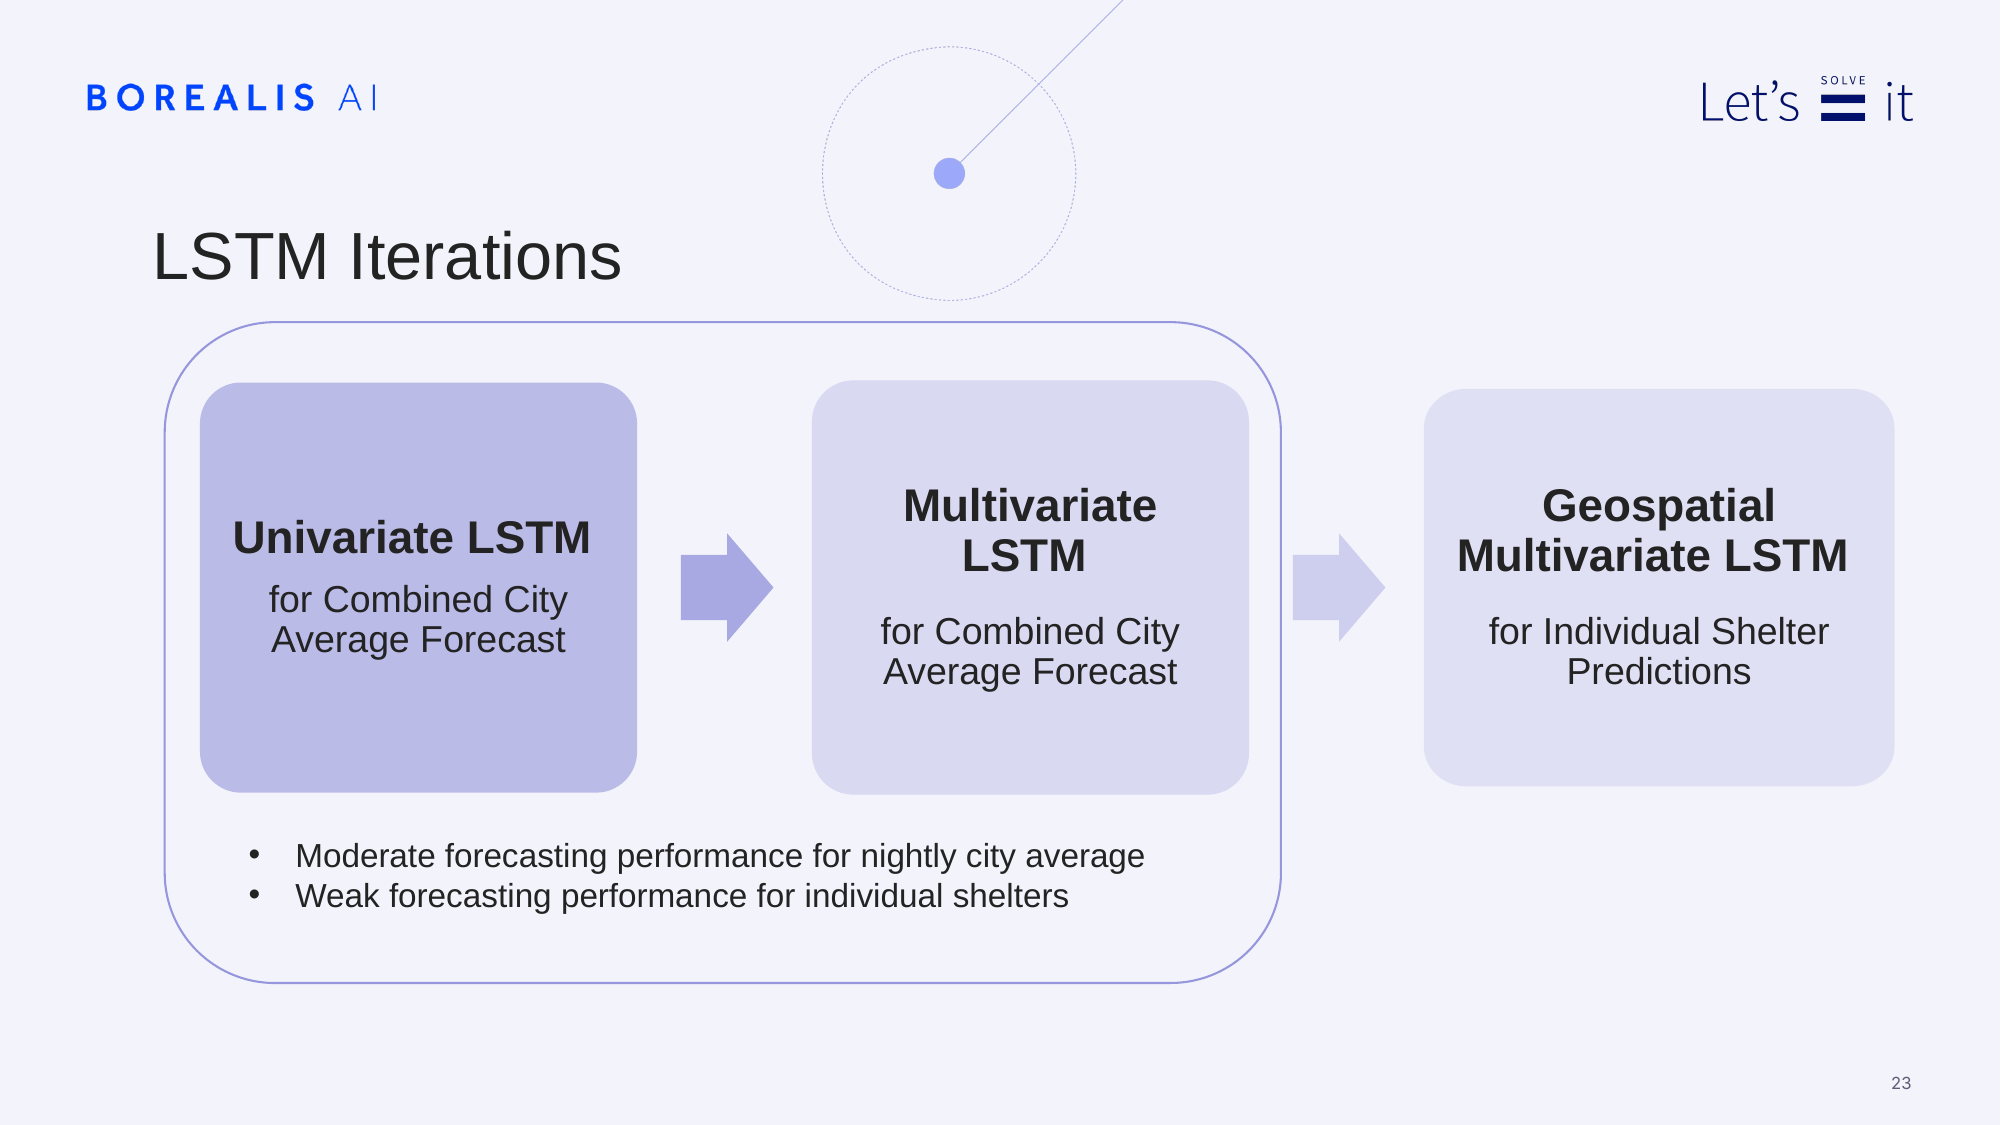

LSTM Iterations

Moderate forecasting performance for nightly city average
Weak forecasting performance for individual shelters
Multivariate LSTM
for Combined City Average Forecast
Univariate LSTM
for Combined City Average Forecast
Geospatial Multivariate LSTM
for Individual Shelter Predictions

23